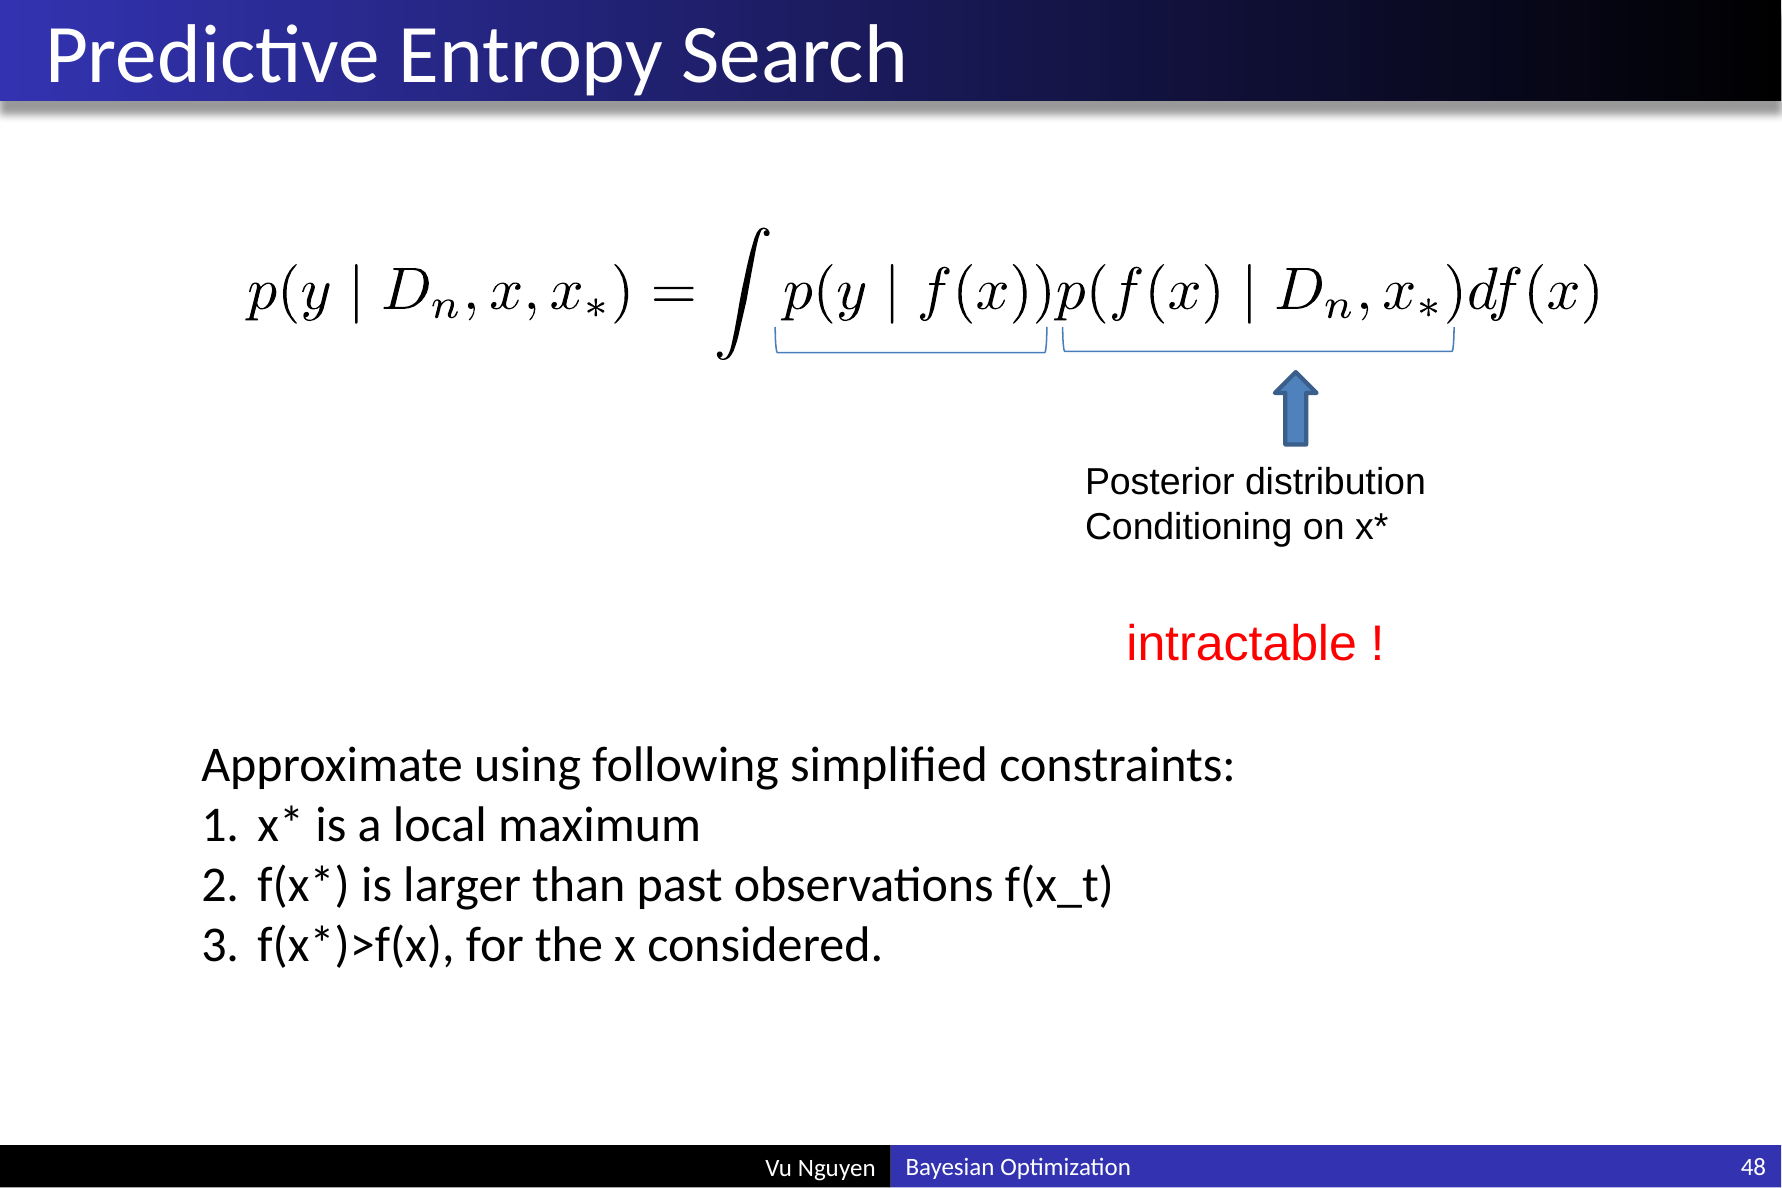

# Predictive Entropy Search

Posterior distribution
Conditioning on x*
intractable !
Approximate using following simplified constraints:
x* is a local maximum
f(x*) is larger than past observations f(x_t)
f(x*)>f(x), for the x considered.
48
Bayesian Optimization